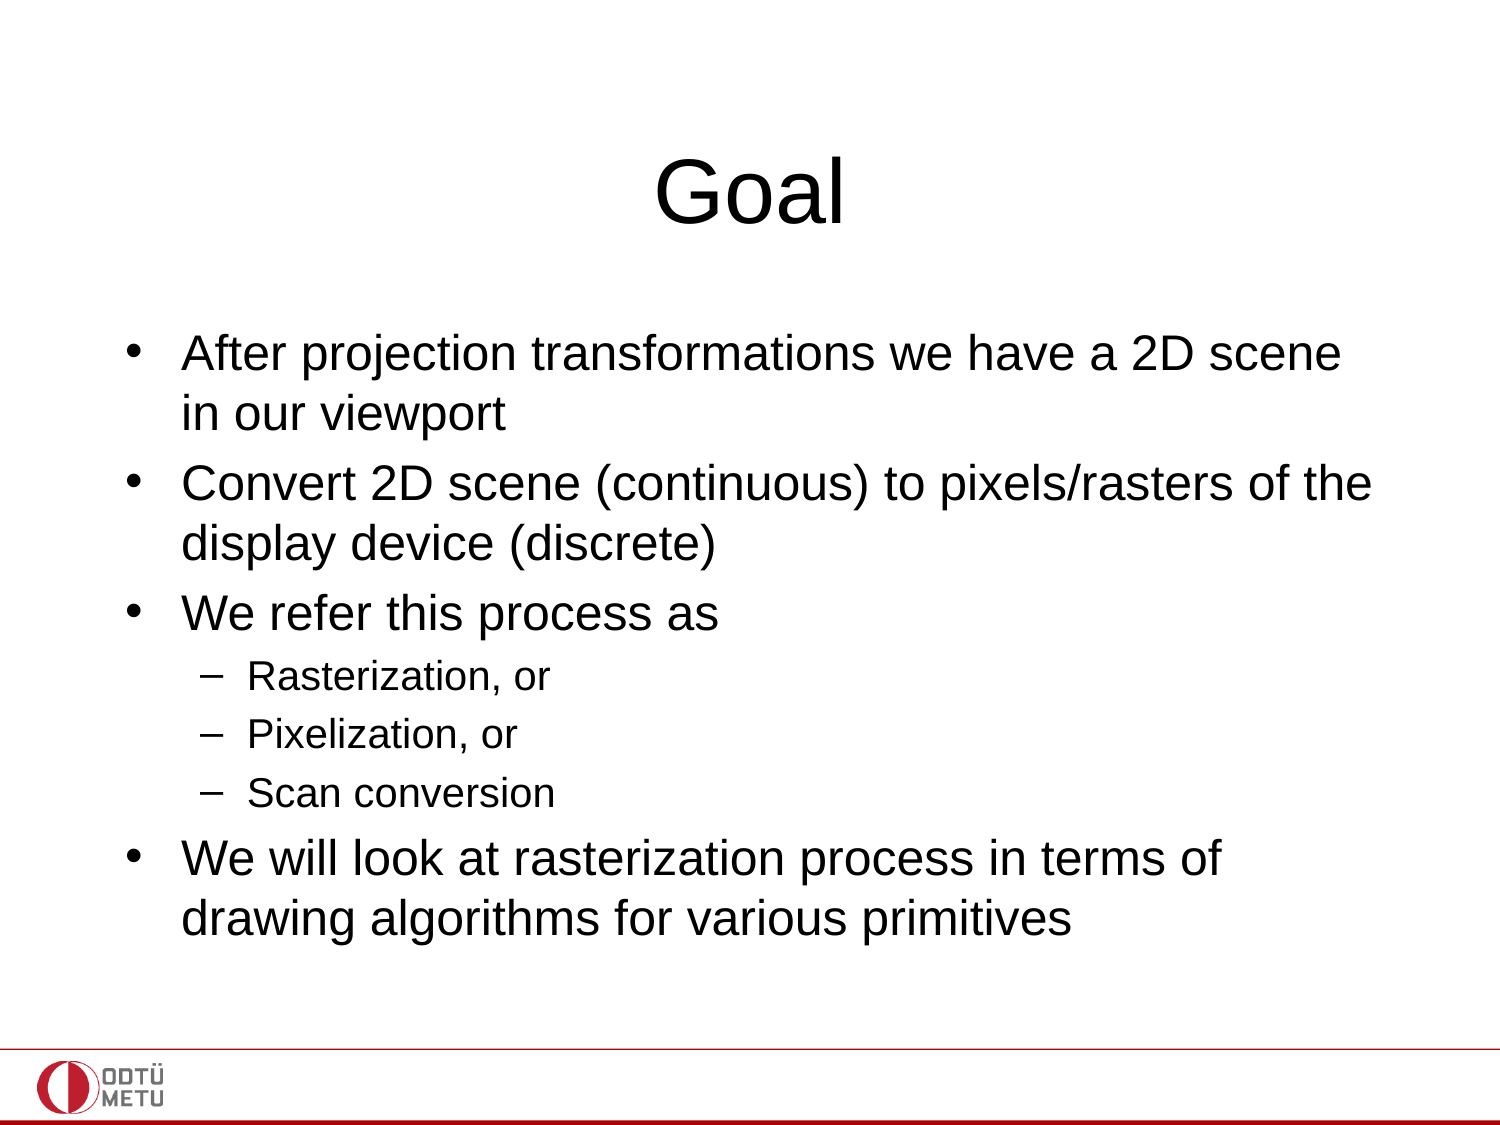

# Goal
After projection transformations we have a 2D scene in our viewport
Convert 2D scene (continuous) to pixels/rasters of the display device (discrete)
We refer this process as
Rasterization, or
Pixelization, or
Scan conversion
We will look at rasterization process in terms of drawing algorithms for various primitives